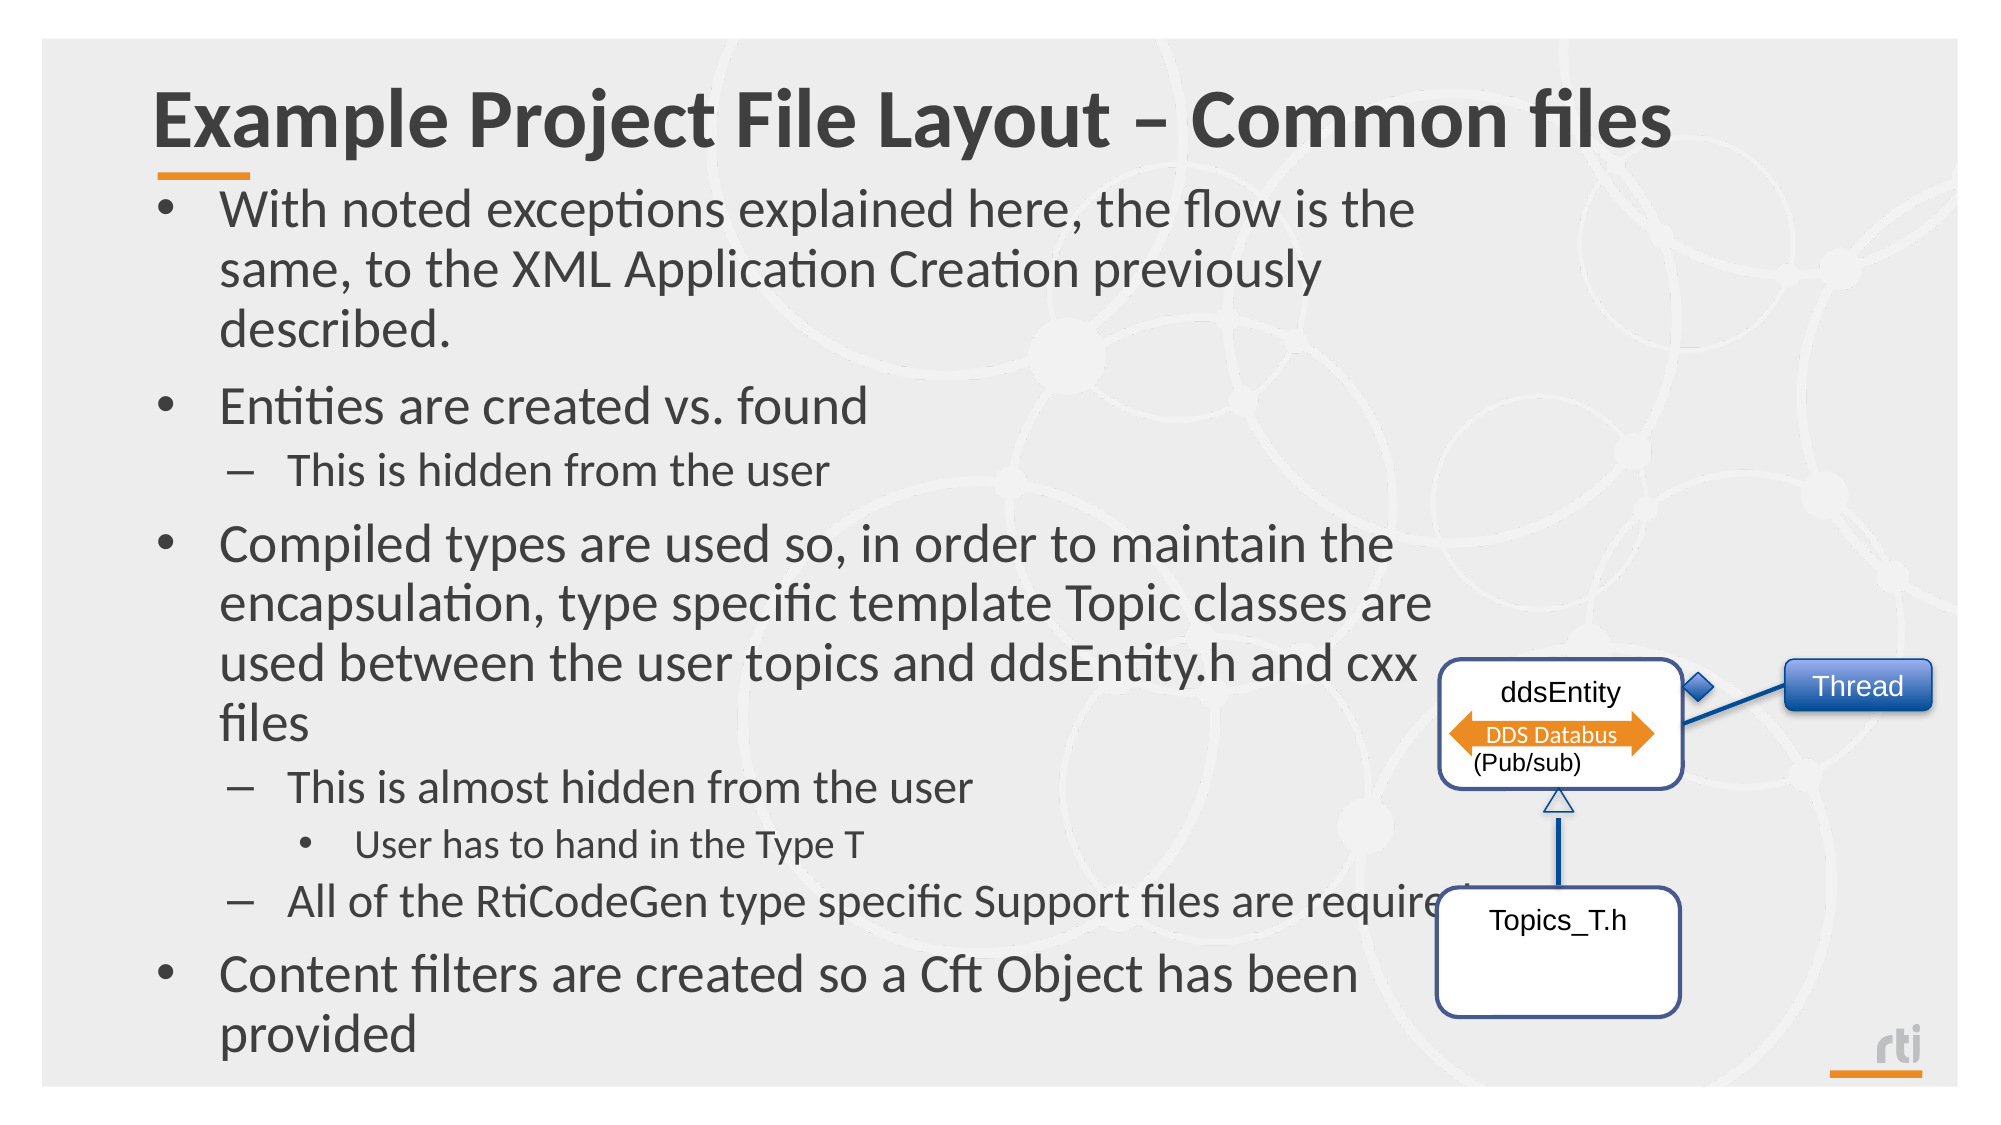

# Example Project File Layout – Common files
With noted exceptions explained here, the flow is the same, to the XML Application Creation previously described.
Entities are created vs. found
This is hidden from the user
Compiled types are used so, in order to maintain the encapsulation, type specific template Topic classes are used between the user topics and ddsEntity.h and cxx files
This is almost hidden from the user
User has to hand in the Type T
All of the RtiCodeGen type specific Support files are required
Content filters are created so a Cft Object has been provided

ddsEntity
Thread

DDS Databus
(Pub/sub)

Topics_T.h